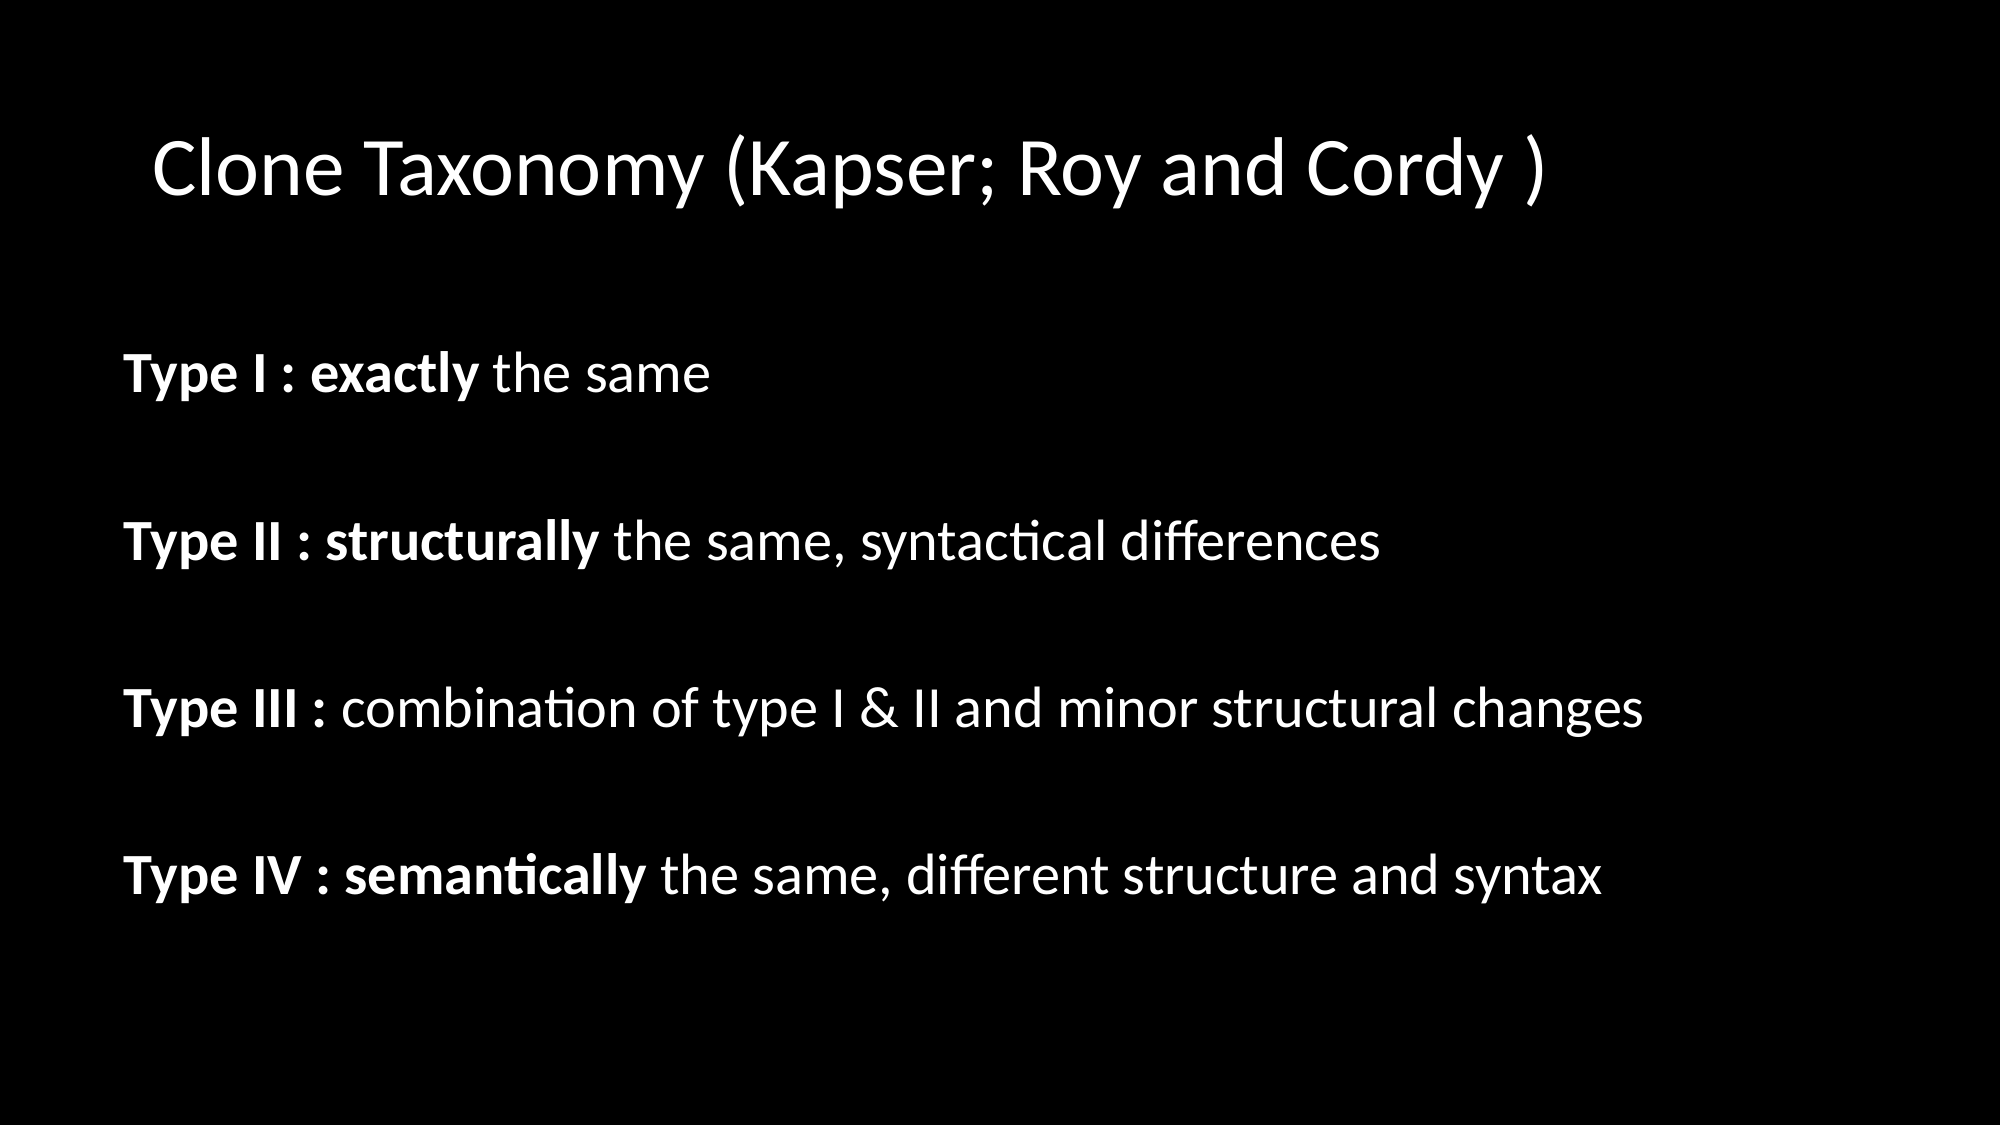

# Clone Taxonomy (Kapser; Roy and Cordy )
Type I : exactly the same

Type II : structurally the same, syntactical differences

Type III : combination of type I & II and minor structural changes

Type IV : semantically the same, different structure and syntax